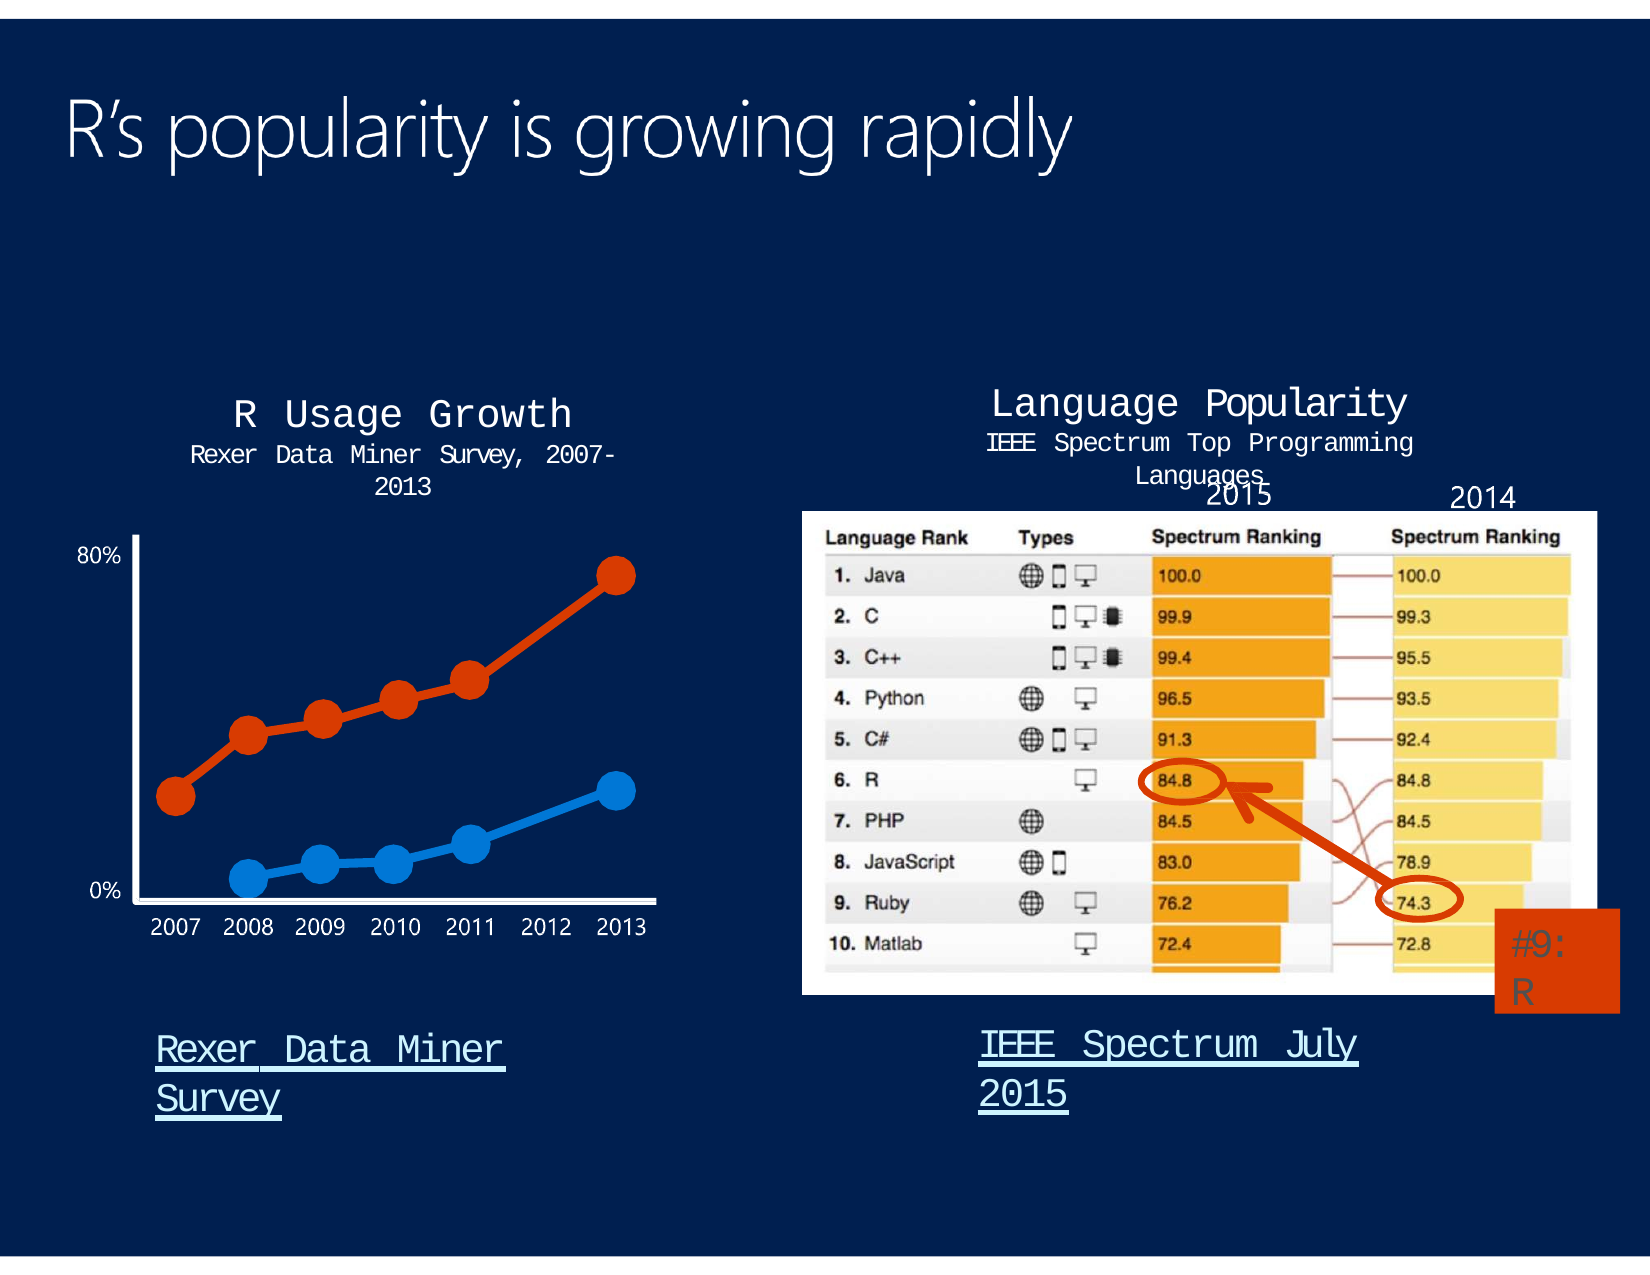

Language Popularity
IEEE Spectrum Top Programming Languages
R Usage Growth
Rexer Data Miner Survey, 2007-2013

#9: R

IEEE Spectrum July 2015
Rexer Data Miner Survey